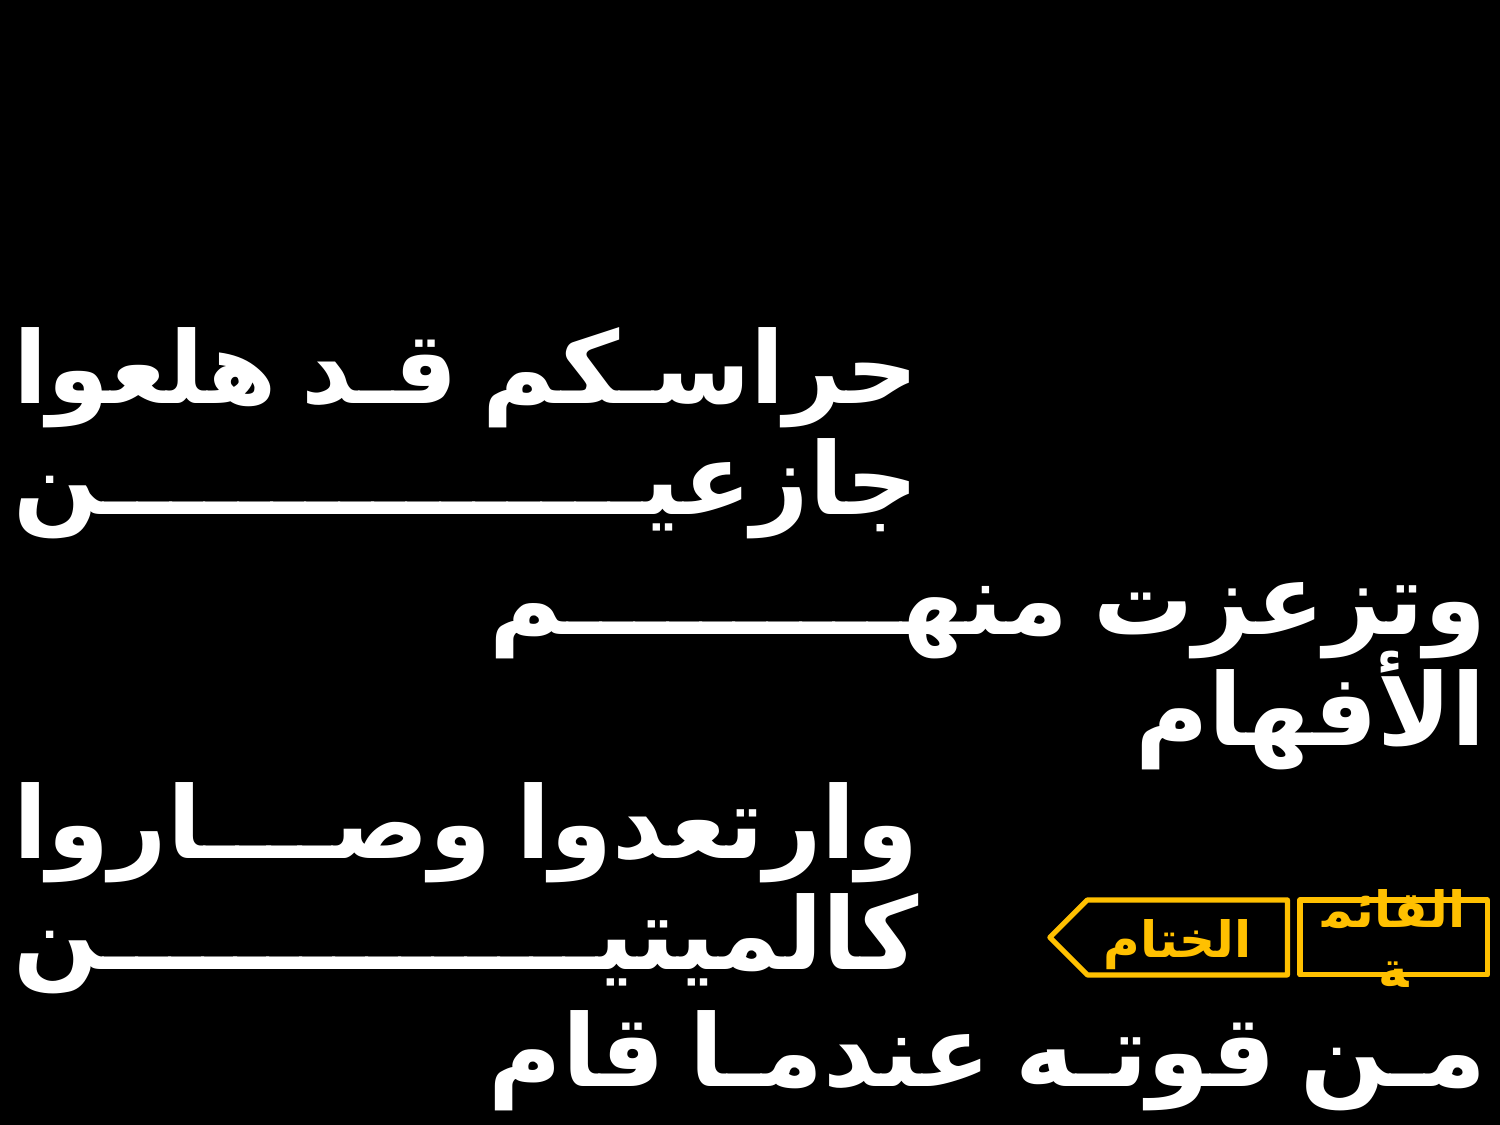

| حراسكم قد هلعوا جازعين |  |  |
| --- | --- | --- |
|  | وتزعزت منهم الأفهام |  |
| وارتعدوا وصاروا كالميتين |  |  |
|  | من قوته عندما قام |  |
الختام
القائمة